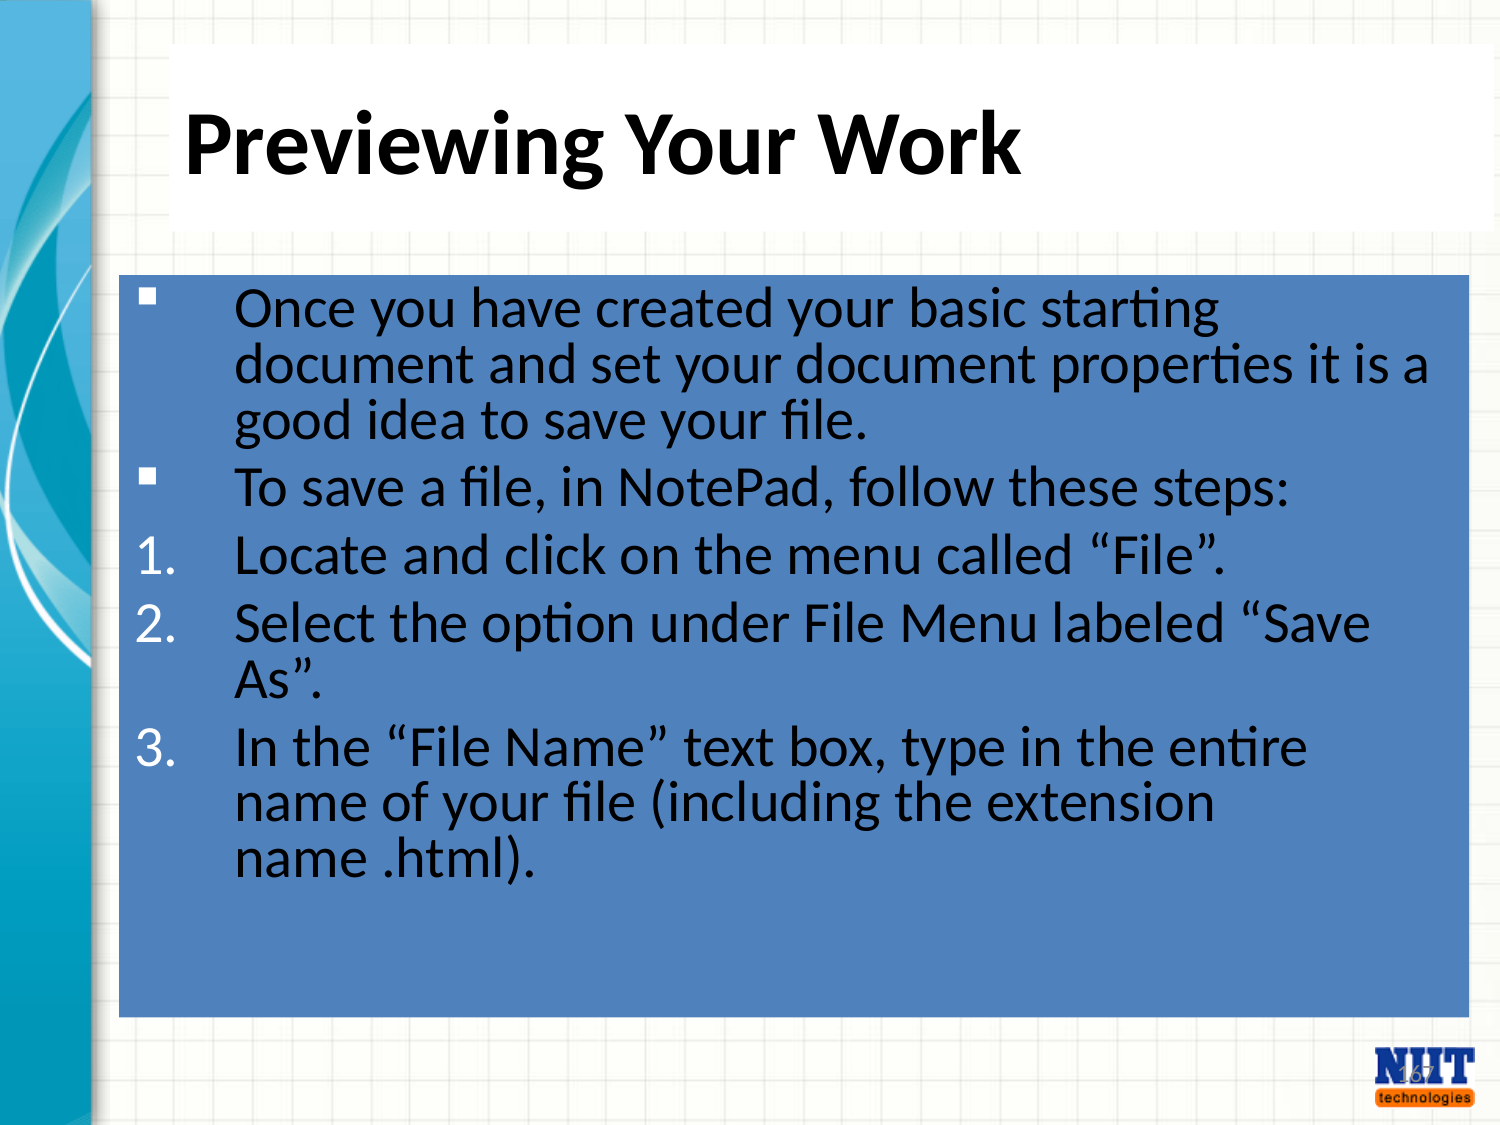

# Previewing Your Work
Once you have created your basic starting document and set your document properties it is a good idea to save your file.
To save a file, in NotePad, follow these steps:
Locate and click on the menu called “File”.
Select the option under File Menu labeled “Save As”.
In the “File Name” text box, type in the entire name of your file (including the extension name .html).

167